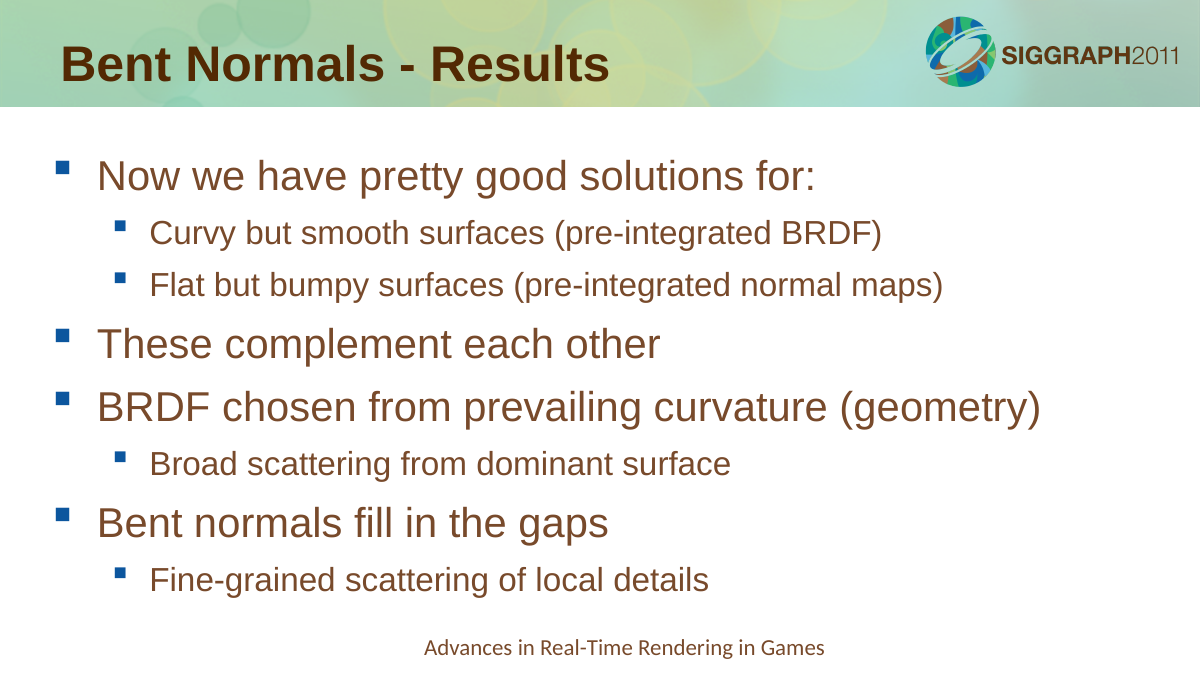

Bent Normals - Results
Now we have pretty good solutions for:
Curvy but smooth surfaces (pre-integrated BRDF)
Flat but bumpy surfaces (pre-integrated normal maps)
These complement each other
BRDF chosen from prevailing curvature (geometry)
Broad scattering from dominant surface
Bent normals fill in the gaps
Fine-grained scattering of local details